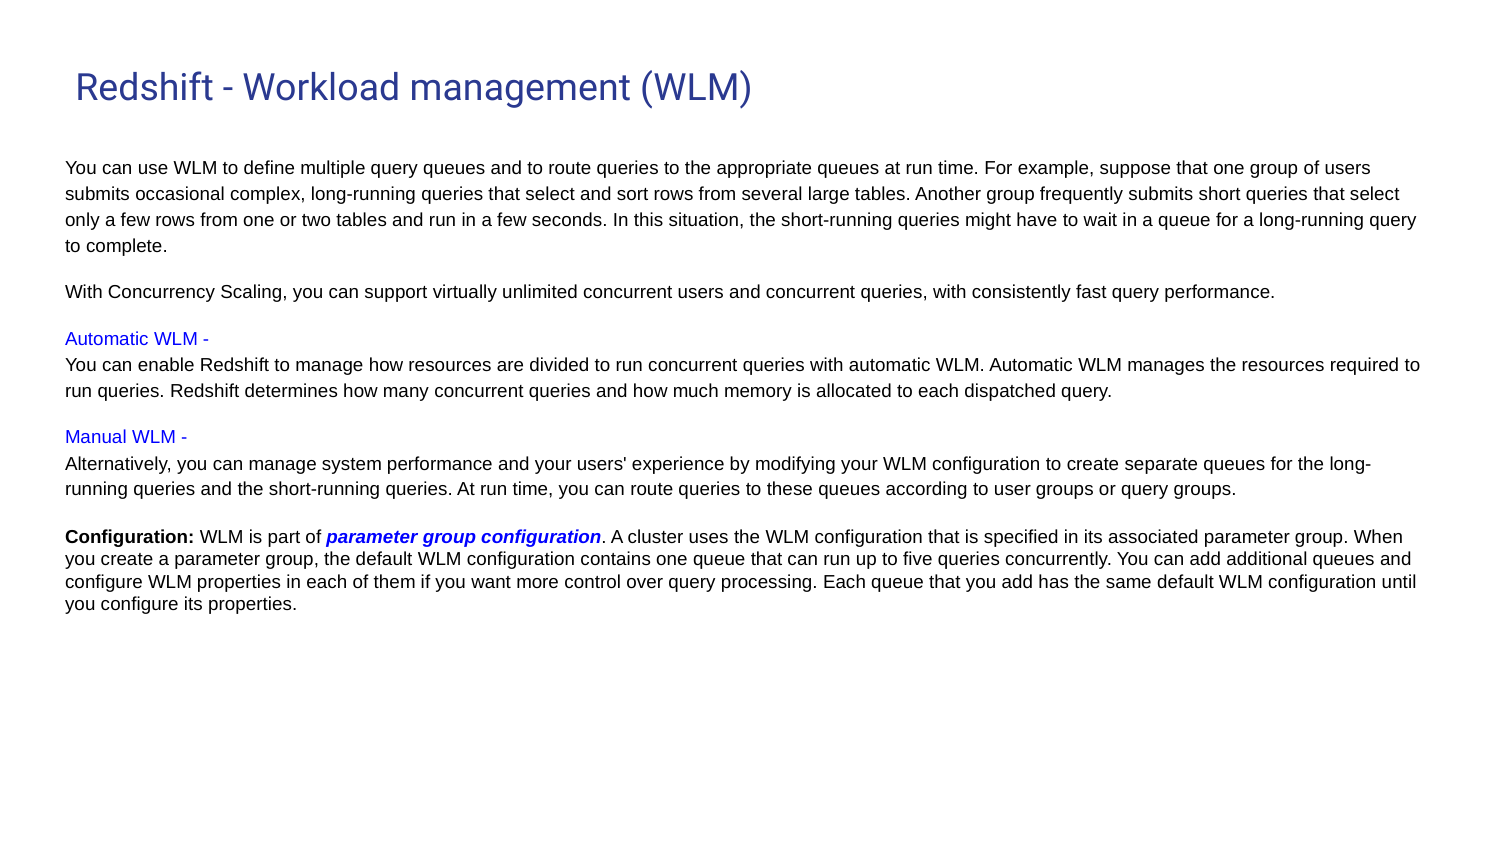

Redshift - Workload management (WLM)
You can use WLM to define multiple query queues and to route queries to the appropriate queues at run time. For example, suppose that one group of users submits occasional complex, long-running queries that select and sort rows from several large tables. Another group frequently submits short queries that select only a few rows from one or two tables and run in a few seconds. In this situation, the short-running queries might have to wait in a queue for a long-running query to complete.
With Concurrency Scaling, you can support virtually unlimited concurrent users and concurrent queries, with consistently fast query performance.
Automatic WLM -
You can enable Redshift to manage how resources are divided to run concurrent queries with automatic WLM. Automatic WLM manages the resources required to run queries. Redshift determines how many concurrent queries and how much memory is allocated to each dispatched query.
Manual WLM -
Alternatively, you can manage system performance and your users' experience by modifying your WLM configuration to create separate queues for the long-running queries and the short-running queries. At run time, you can route queries to these queues according to user groups or query groups.
Configuration: WLM is part of parameter group configuration. A cluster uses the WLM configuration that is specified in its associated parameter group. When you create a parameter group, the default WLM configuration contains one queue that can run up to five queries concurrently. You can add additional queues and configure WLM properties in each of them if you want more control over query processing. Each queue that you add has the same default WLM configuration until you configure its properties.